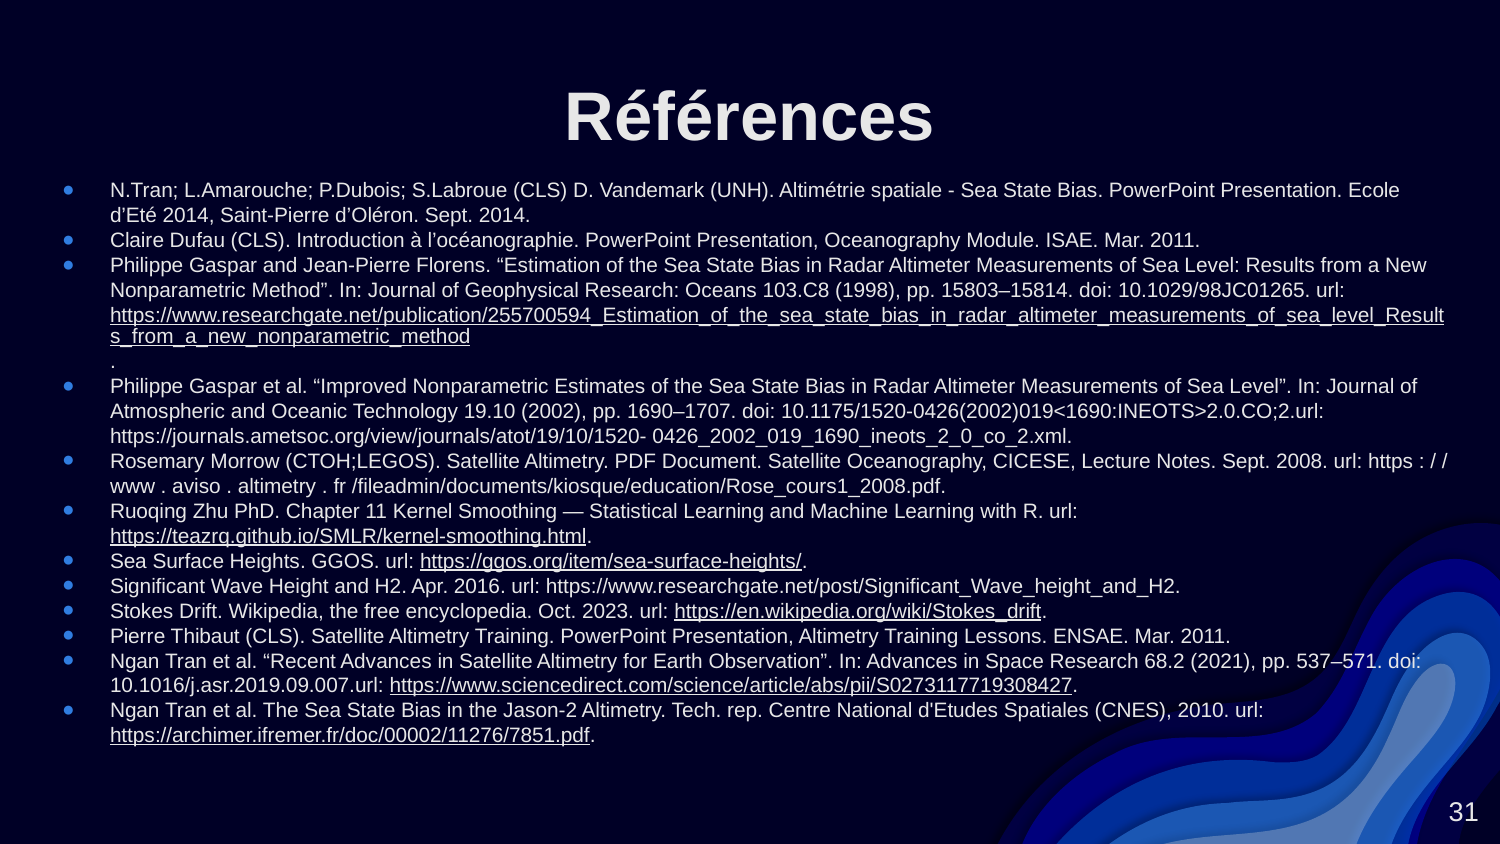

# Références
N.Tran; L.Amarouche; P.Dubois; S.Labroue (CLS) D. Vandemark (UNH). Altimétrie spatiale - Sea State Bias. PowerPoint Presentation. Ecole d’Eté 2014, Saint-Pierre d’Oléron. Sept. 2014.
Claire Dufau (CLS). Introduction à l’océanographie. PowerPoint Presentation, Oceanography Module. ISAE. Mar. 2011.
Philippe Gaspar and Jean-Pierre Florens. “Estimation of the Sea State Bias in Radar Altimeter Measurements of Sea Level: Results from a New Nonparametric Method”. In: Journal of Geophysical Research: Oceans 103.C8 (1998), pp. 15803–15814. doi: 10.1029/98JC01265. url: https://www.researchgate.net/publication/255700594_Estimation_of_the_sea_state_bias_in_radar_altimeter_measurements_of_sea_level_Results_from_a_new_nonparametric_method.
Philippe Gaspar et al. “Improved Nonparametric Estimates of the Sea State Bias in Radar Altimeter Measurements of Sea Level”. In: Journal of Atmospheric and Oceanic Technology 19.10 (2002), pp. 1690–1707. doi: 10.1175/1520-0426(2002)019<1690:INEOTS>2.0.CO;2.url: https://journals.ametsoc.org/view/journals/atot/19/10/1520- 0426_2002_019_1690_ineots_2_0_co_2.xml.
Rosemary Morrow (CTOH;LEGOS). Satellite Altimetry. PDF Document. Satellite Oceanography, CICESE, Lecture Notes. Sept. 2008. url: https : / / www . aviso . altimetry . fr /fileadmin/documents/kiosque/education/Rose_cours1_2008.pdf.
Ruoqing Zhu PhD. Chapter 11 Kernel Smoothing — Statistical Learning and Machine Learning with R. url: https://teazrq.github.io/SMLR/kernel-smoothing.html.
Sea Surface Heights. GGOS. url: https://ggos.org/item/sea-surface-heights/.
Significant Wave Height and H2. Apr. 2016. url: https://www.researchgate.net/post/Significant_Wave_height_and_H2.
Stokes Drift. Wikipedia, the free encyclopedia. Oct. 2023. url: https://en.wikipedia.org/wiki/Stokes_drift.
Pierre Thibaut (CLS). Satellite Altimetry Training. PowerPoint Presentation, Altimetry Training Lessons. ENSAE. Mar. 2011.
Ngan Tran et al. “Recent Advances in Satellite Altimetry for Earth Observation”. In: Advances in Space Research 68.2 (2021), pp. 537–571. doi: 10.1016/j.asr.2019.09.007.url: https://www.sciencedirect.com/science/article/abs/pii/S0273117719308427.
Ngan Tran et al. The Sea State Bias in the Jason-2 Altimetry. Tech. rep. Centre National d'Etudes Spatiales (CNES), 2010. url: https://archimer.ifremer.fr/doc/00002/11276/7851.pdf.
31